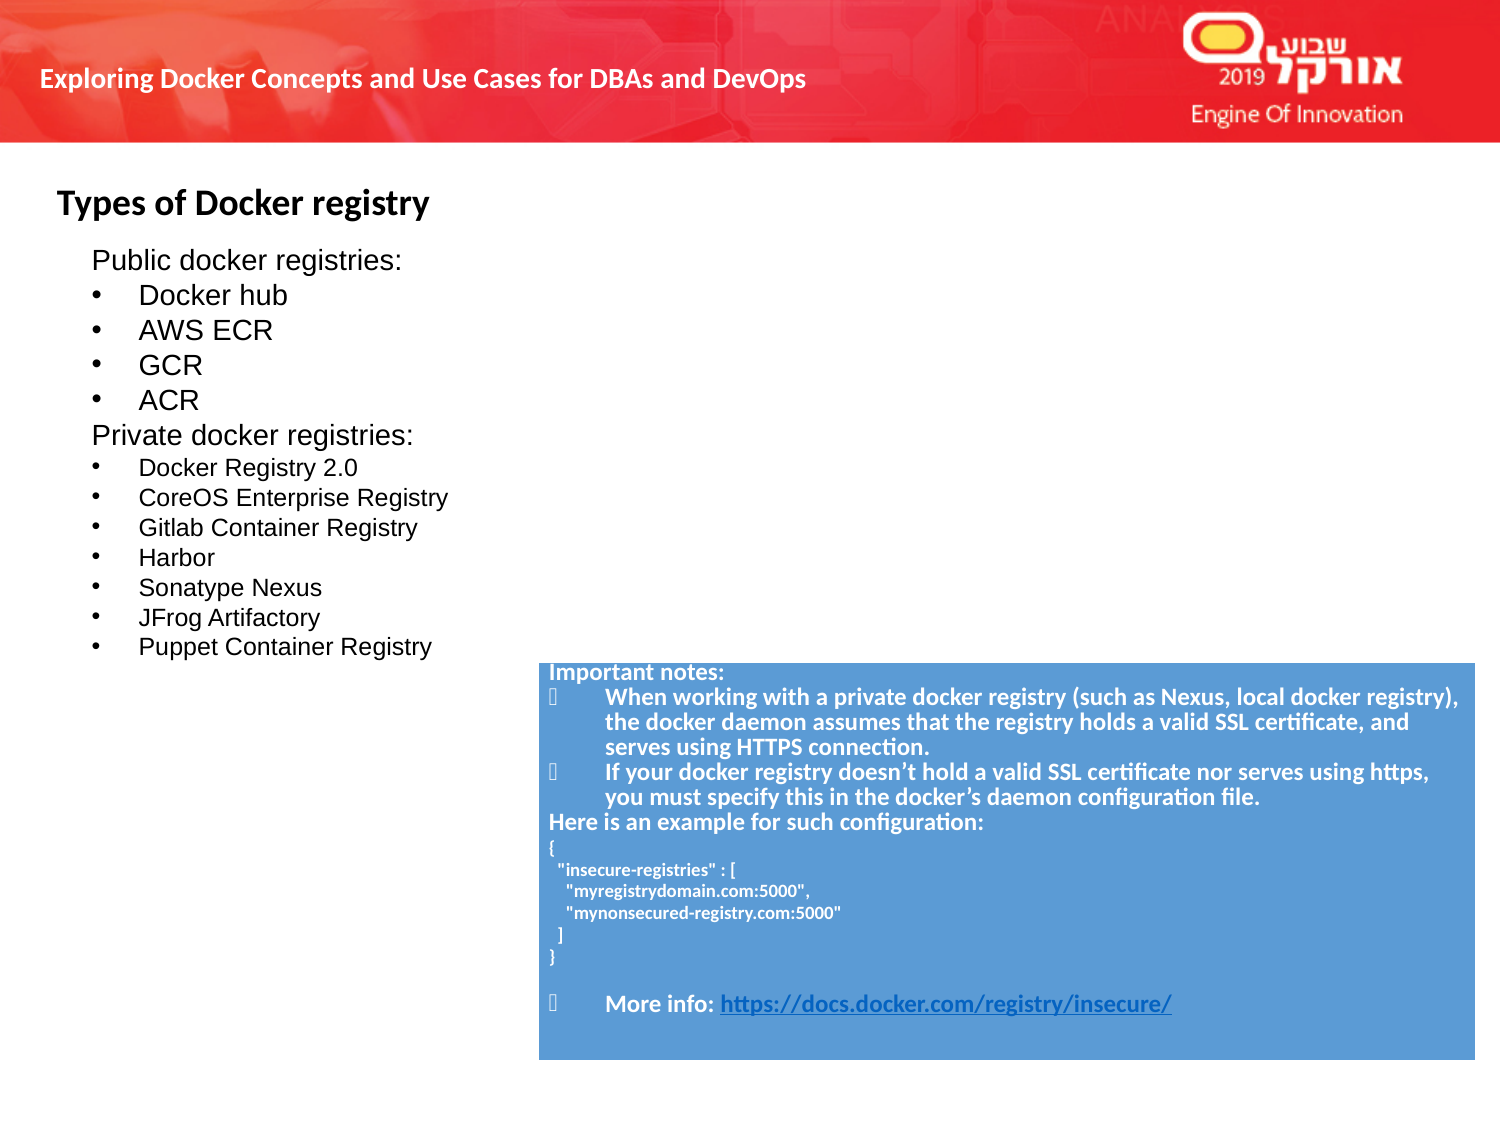

Types of Docker registry
Public docker registries:
Docker hub
AWS ECR
GCR
ACR
Private docker registries:
Docker Registry 2.0
CoreOS Enterprise Registry
Gitlab Container Registry
Harbor
Sonatype Nexus
JFrog Artifactory
Puppet Container Registry

| Important notes: When working with a private docker registry (such as Nexus, local docker registry), the docker daemon assumes that the registry holds a valid SSL certificate, and serves using HTTPS connection. If your docker registry doesn’t hold a valid SSL certificate nor serves using https, you must specify this in the docker’s daemon configuration file. Here is an example for such configuration: {     "insecure-registries" : [       "myregistrydomain.com:5000",       "mynonsecured-registry.com:5000"     ]   }     More info: https://docs.docker.com/registry/insecure/ |
| --- |